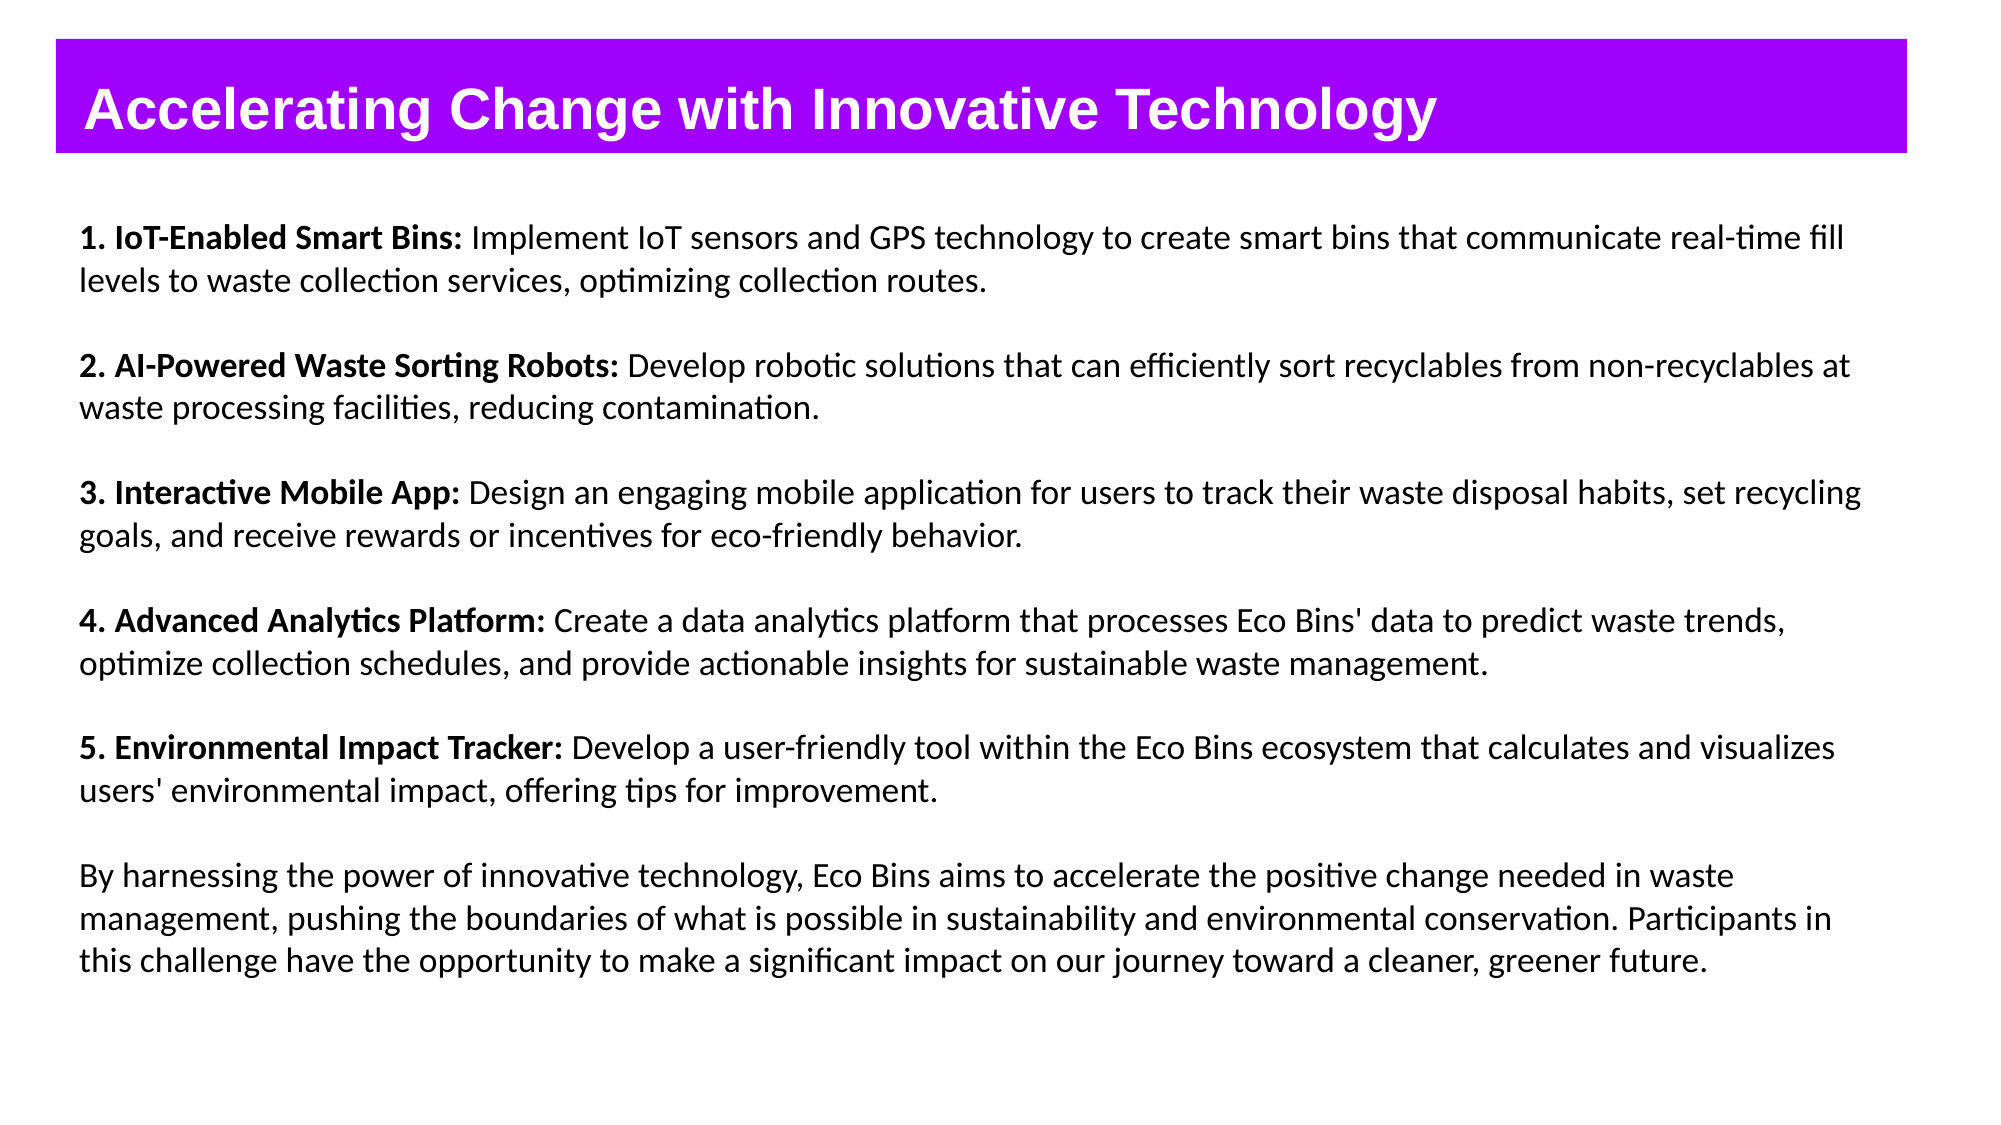

# Accelerating Change with Innovative Technology
1. IoT-Enabled Smart Bins: Implement IoT sensors and GPS technology to create smart bins that communicate real-time fill levels to waste collection services, optimizing collection routes.

2. AI-Powered Waste Sorting Robots: Develop robotic solutions that can efficiently sort recyclables from non-recyclables at waste processing facilities, reducing contamination.

3. Interactive Mobile App: Design an engaging mobile application for users to track their waste disposal habits, set recycling goals, and receive rewards or incentives for eco-friendly behavior.

4. Advanced Analytics Platform: Create a data analytics platform that processes Eco Bins' data to predict waste trends, optimize collection schedules, and provide actionable insights for sustainable waste management.

5. Environmental Impact Tracker: Develop a user-friendly tool within the Eco Bins ecosystem that calculates and visualizes users' environmental impact, offering tips for improvement.

By harnessing the power of innovative technology, Eco Bins aims to accelerate the positive change needed in waste management, pushing the boundaries of what is possible in sustainability and environmental conservation. Participants in this challenge have the opportunity to make a significant impact on our journey toward a cleaner, greener future.